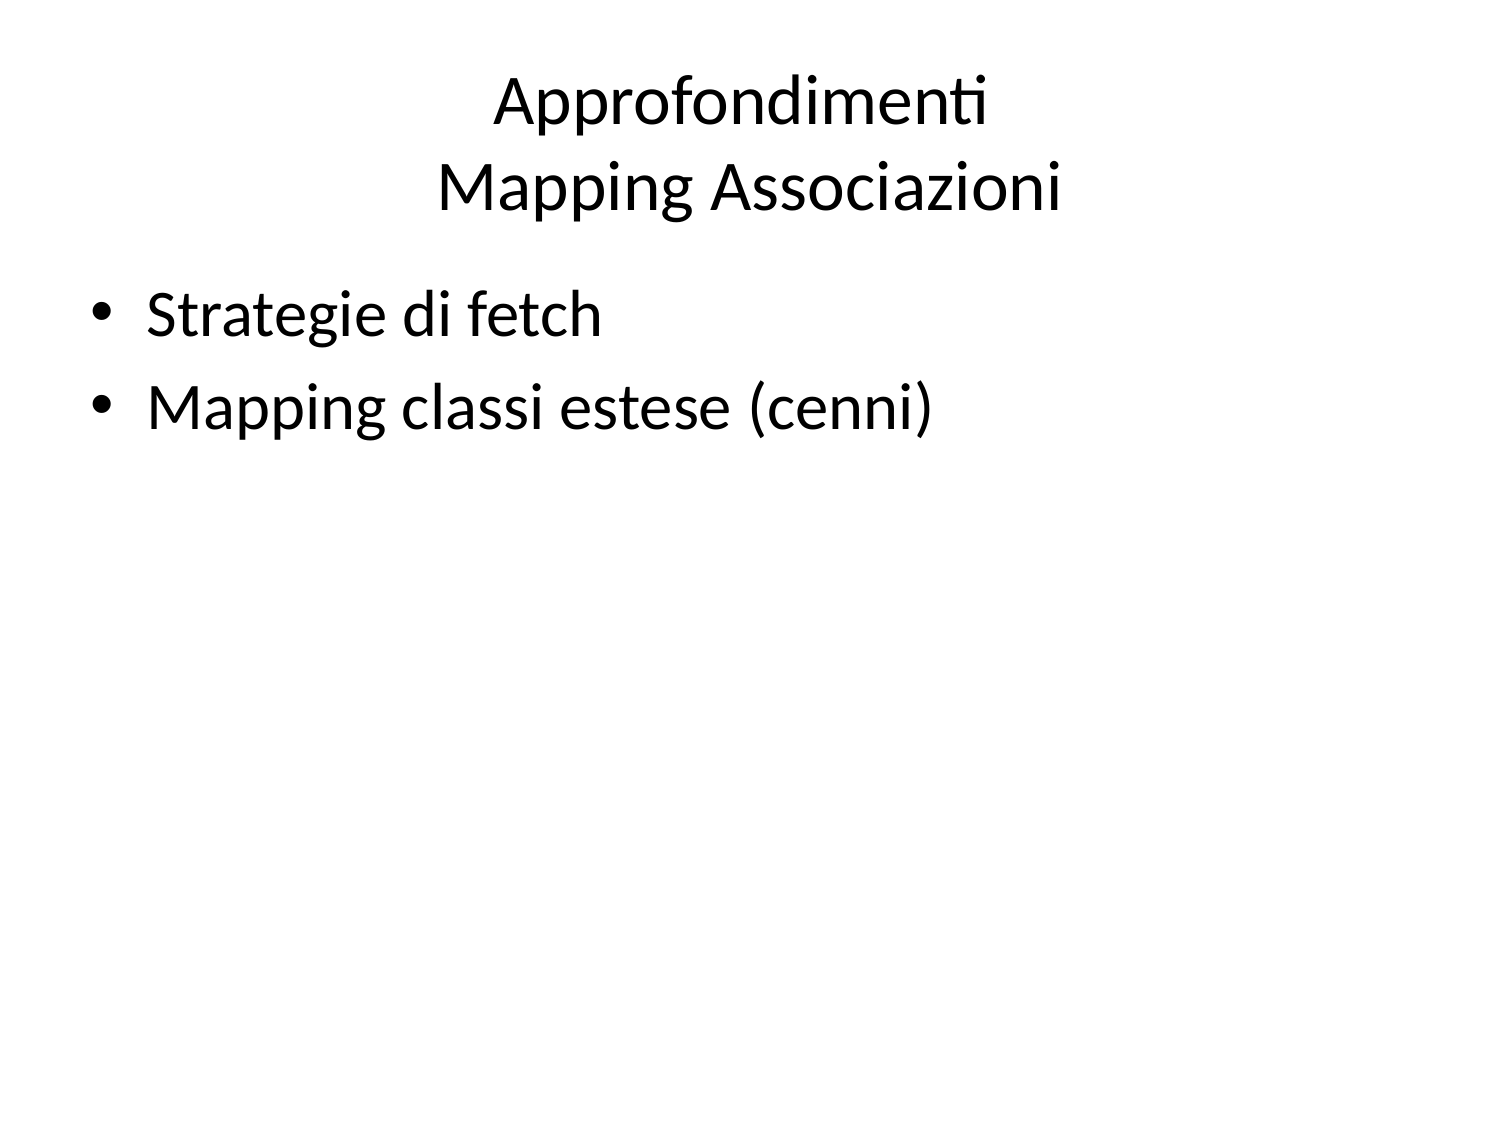

# Approfondimenti Mapping Associazioni
Strategie di fetch
Mapping classi estese (cenni)